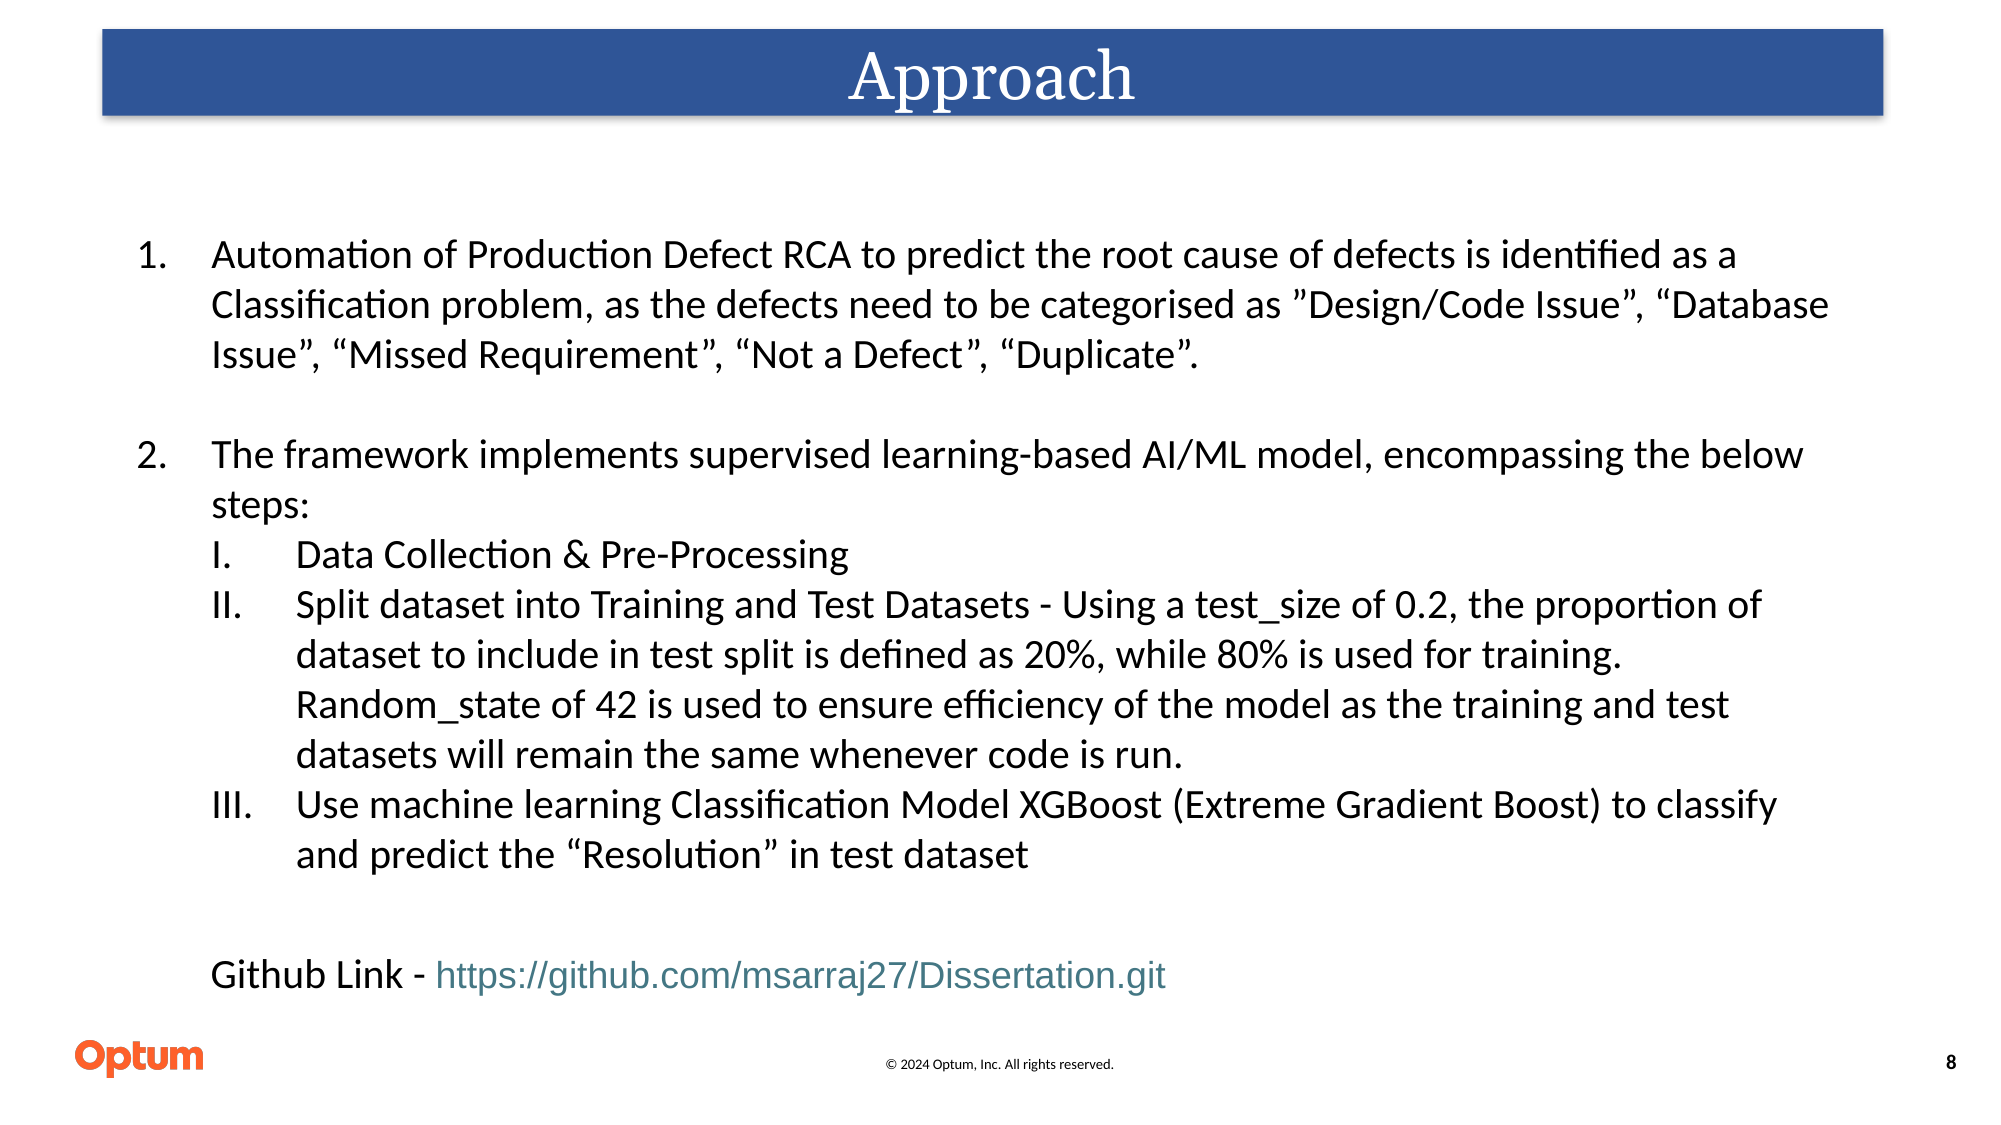

Approach
Automation of Production Defect RCA to predict the root cause of defects is identified as a Classification problem, as the defects need to be categorised as ”Design/Code Issue”, “Database Issue”, “Missed Requirement”, “Not a Defect”, “Duplicate”.

The framework implements supervised learning-based AI/ML model, encompassing the below steps:
Data Collection & Pre-Processing
Split dataset into Training and Test Datasets - Using a test_size of 0.2, the proportion of dataset to include in test split is defined as 20%, while 80% is used for training. Random_state of 42 is used to ensure efficiency of the model as the training and test datasets will remain the same whenever code is run.
Use machine learning Classification Model XGBoost (Extreme Gradient Boost) to classify and predict the “Resolution” in test dataset

Github Link - https://github.com/msarraj27/Dissertation.git